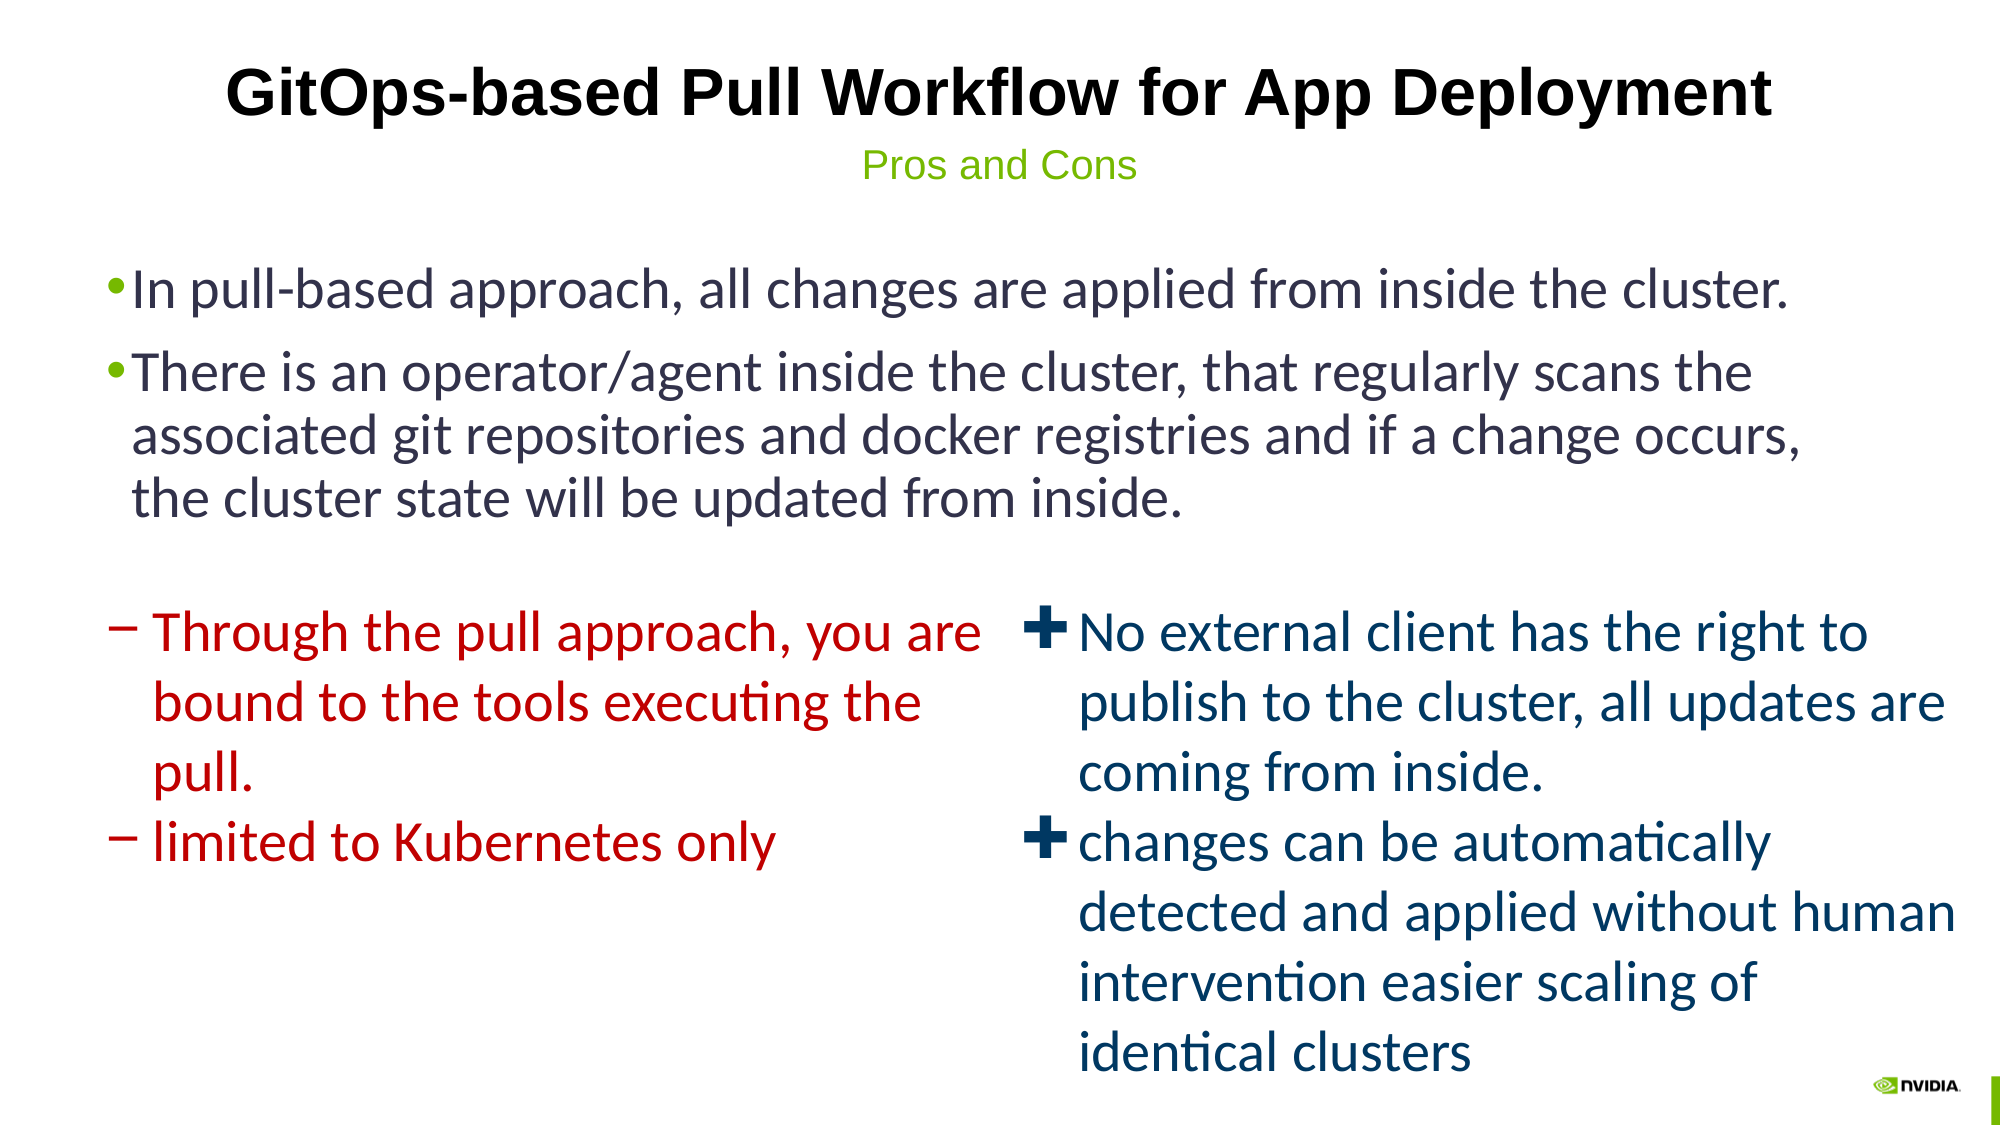

# GitOps-based Pull Workflow for App Deployment
Pros and Cons
In pull-based approach, all changes are applied from inside the cluster.
There is an operator/agent inside the cluster, that regularly scans the associated git repositories and docker registries and if a change occurs, the cluster state will be updated from inside.

Through the pull approach, you are bound to the tools executing the pull.
limited to Kubernetes only
No external client has the right to publish to the cluster, all updates are coming from inside.
changes can be automatically detected and applied without human intervention easier scaling of identical clusters